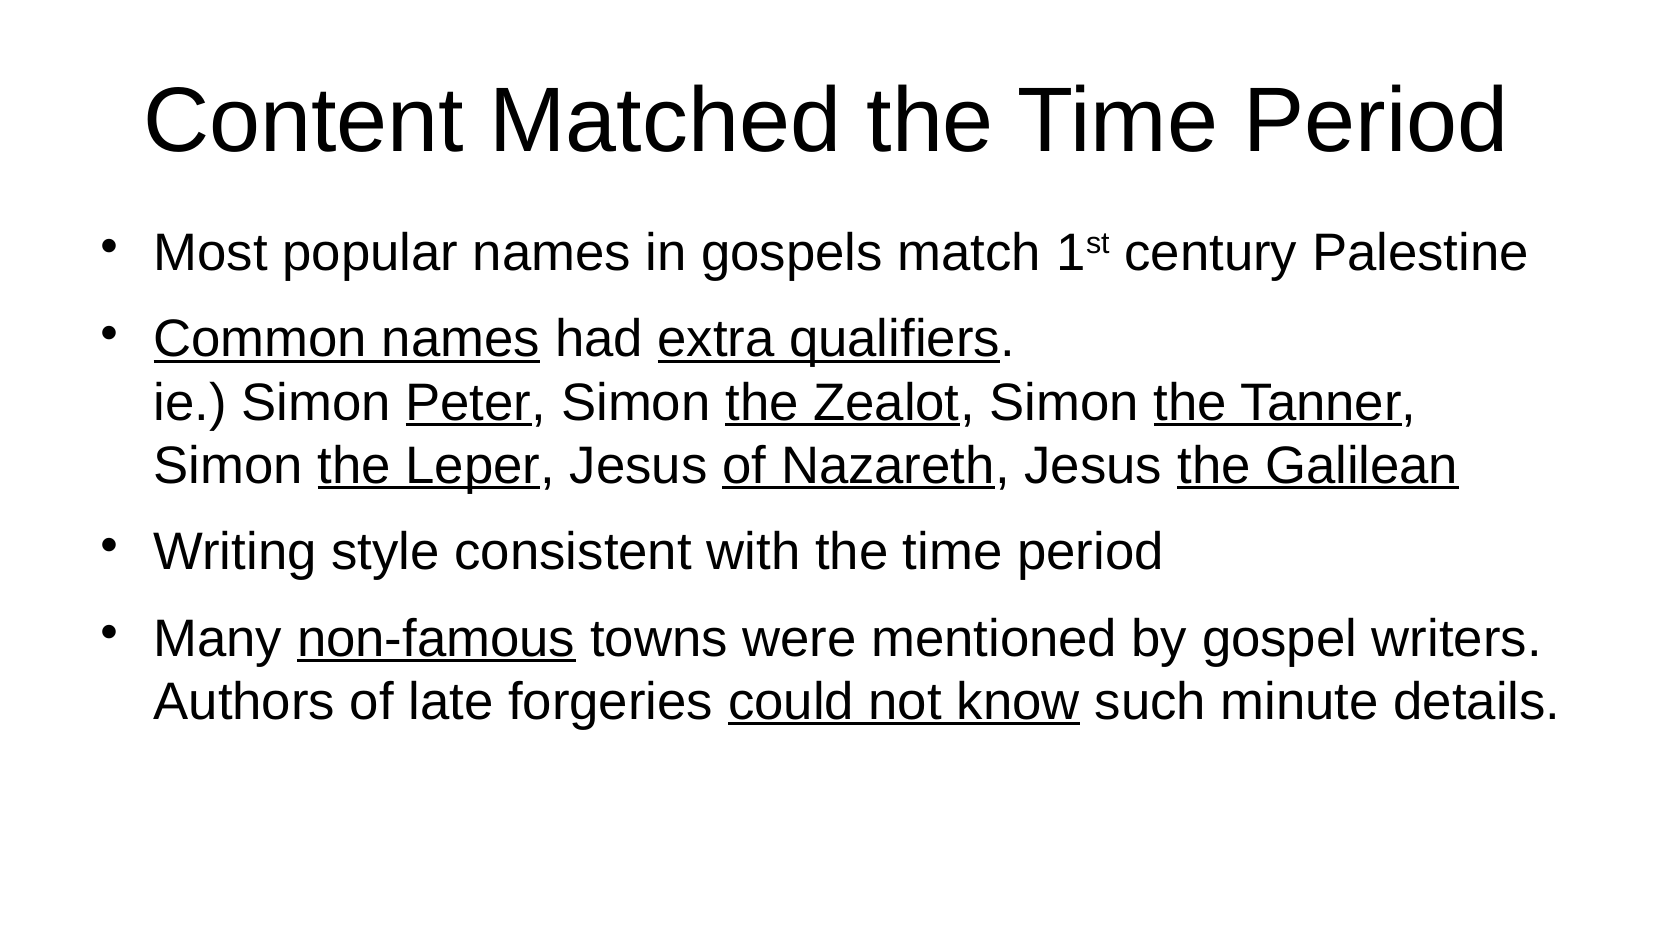

# Content Matched the Time Period
Most popular names in gospels match 1st century Palestine
Common names had extra qualifiers.
ie.) Simon Peter, Simon the Zealot, Simon the Tanner, Simon the Leper, Jesus of Nazareth, Jesus the Galilean
Writing style consistent with the time period
Many non-famous towns were mentioned by gospel writers. Authors of late forgeries could not know such minute details.